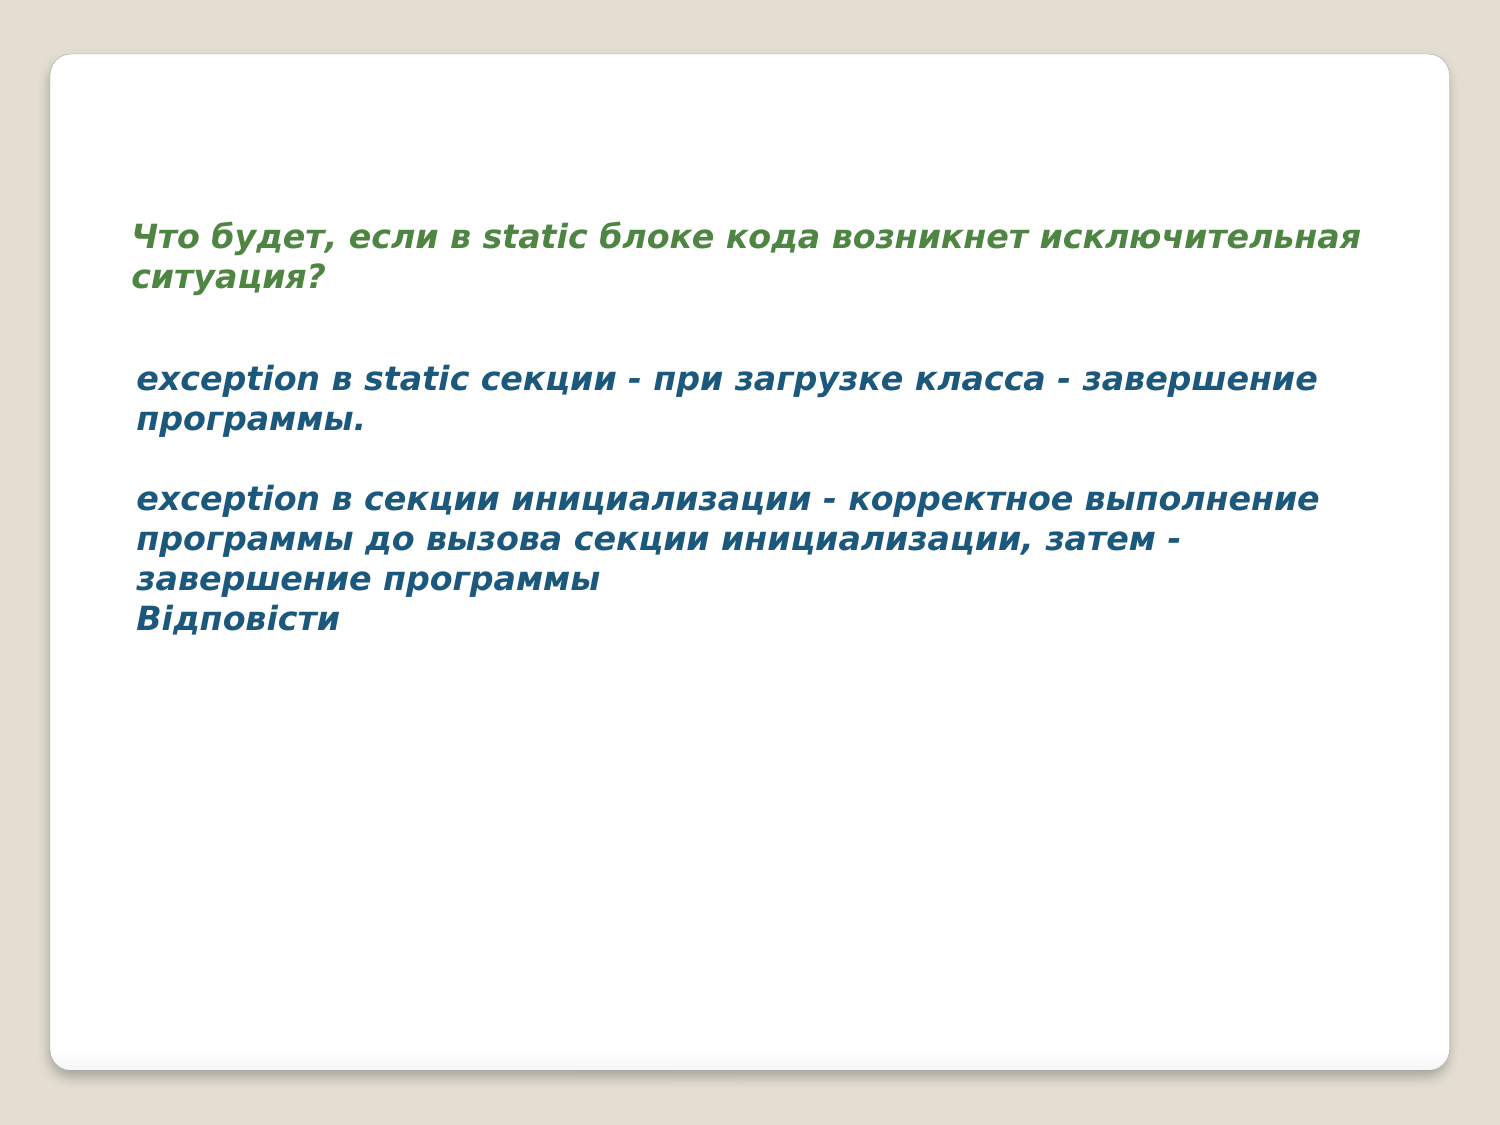

Что будет, если в static блоке кода возникнет исключительная ситуация?
exception в static секции - при загрузке класса - завершение программы.

exception в секции инициализации - корректное выполнение программы до вызова секции инициализации, затем - завершение программы
Відповісти